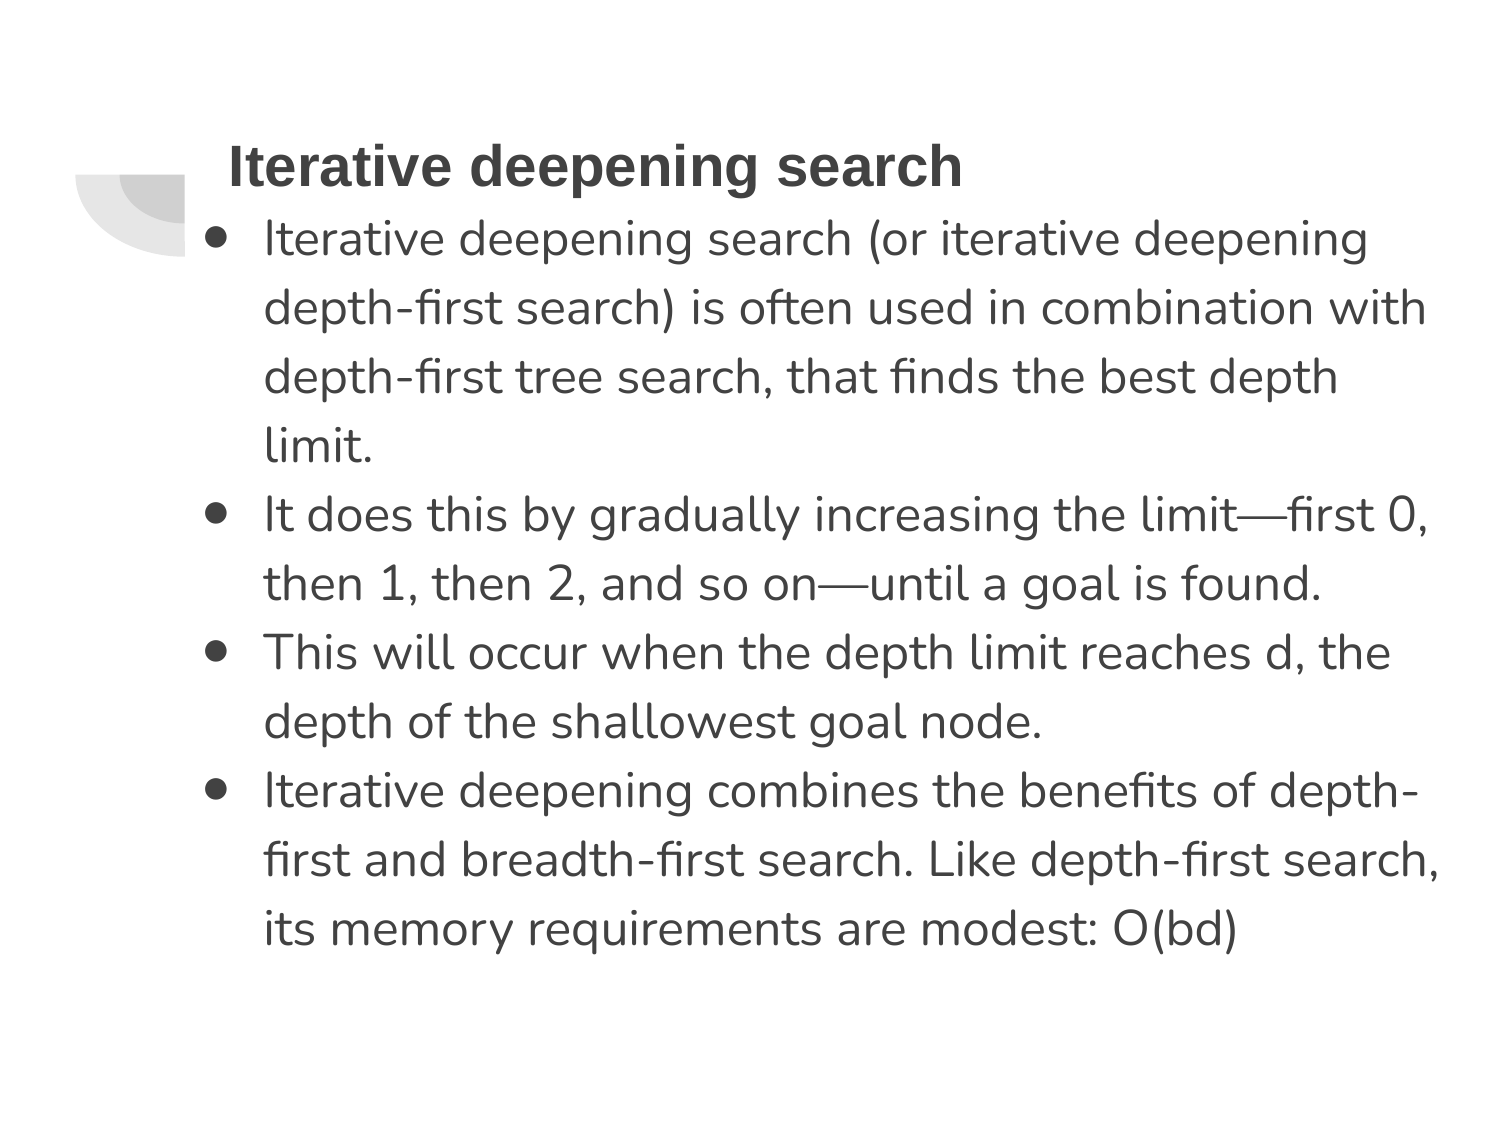

# Iterative deepening search
Iterative deepening search (or iterative deepening depth-first search) is often used in combination with depth-first tree search, that finds the best depth limit.
It does this by gradually increasing the limit—first 0, then 1, then 2, and so on—until a goal is found.
This will occur when the depth limit reaches d, the depth of the shallowest goal node.
Iterative deepening combines the benefits of depth-first and breadth-first search. Like depth-first search, its memory requirements are modest: O(bd)